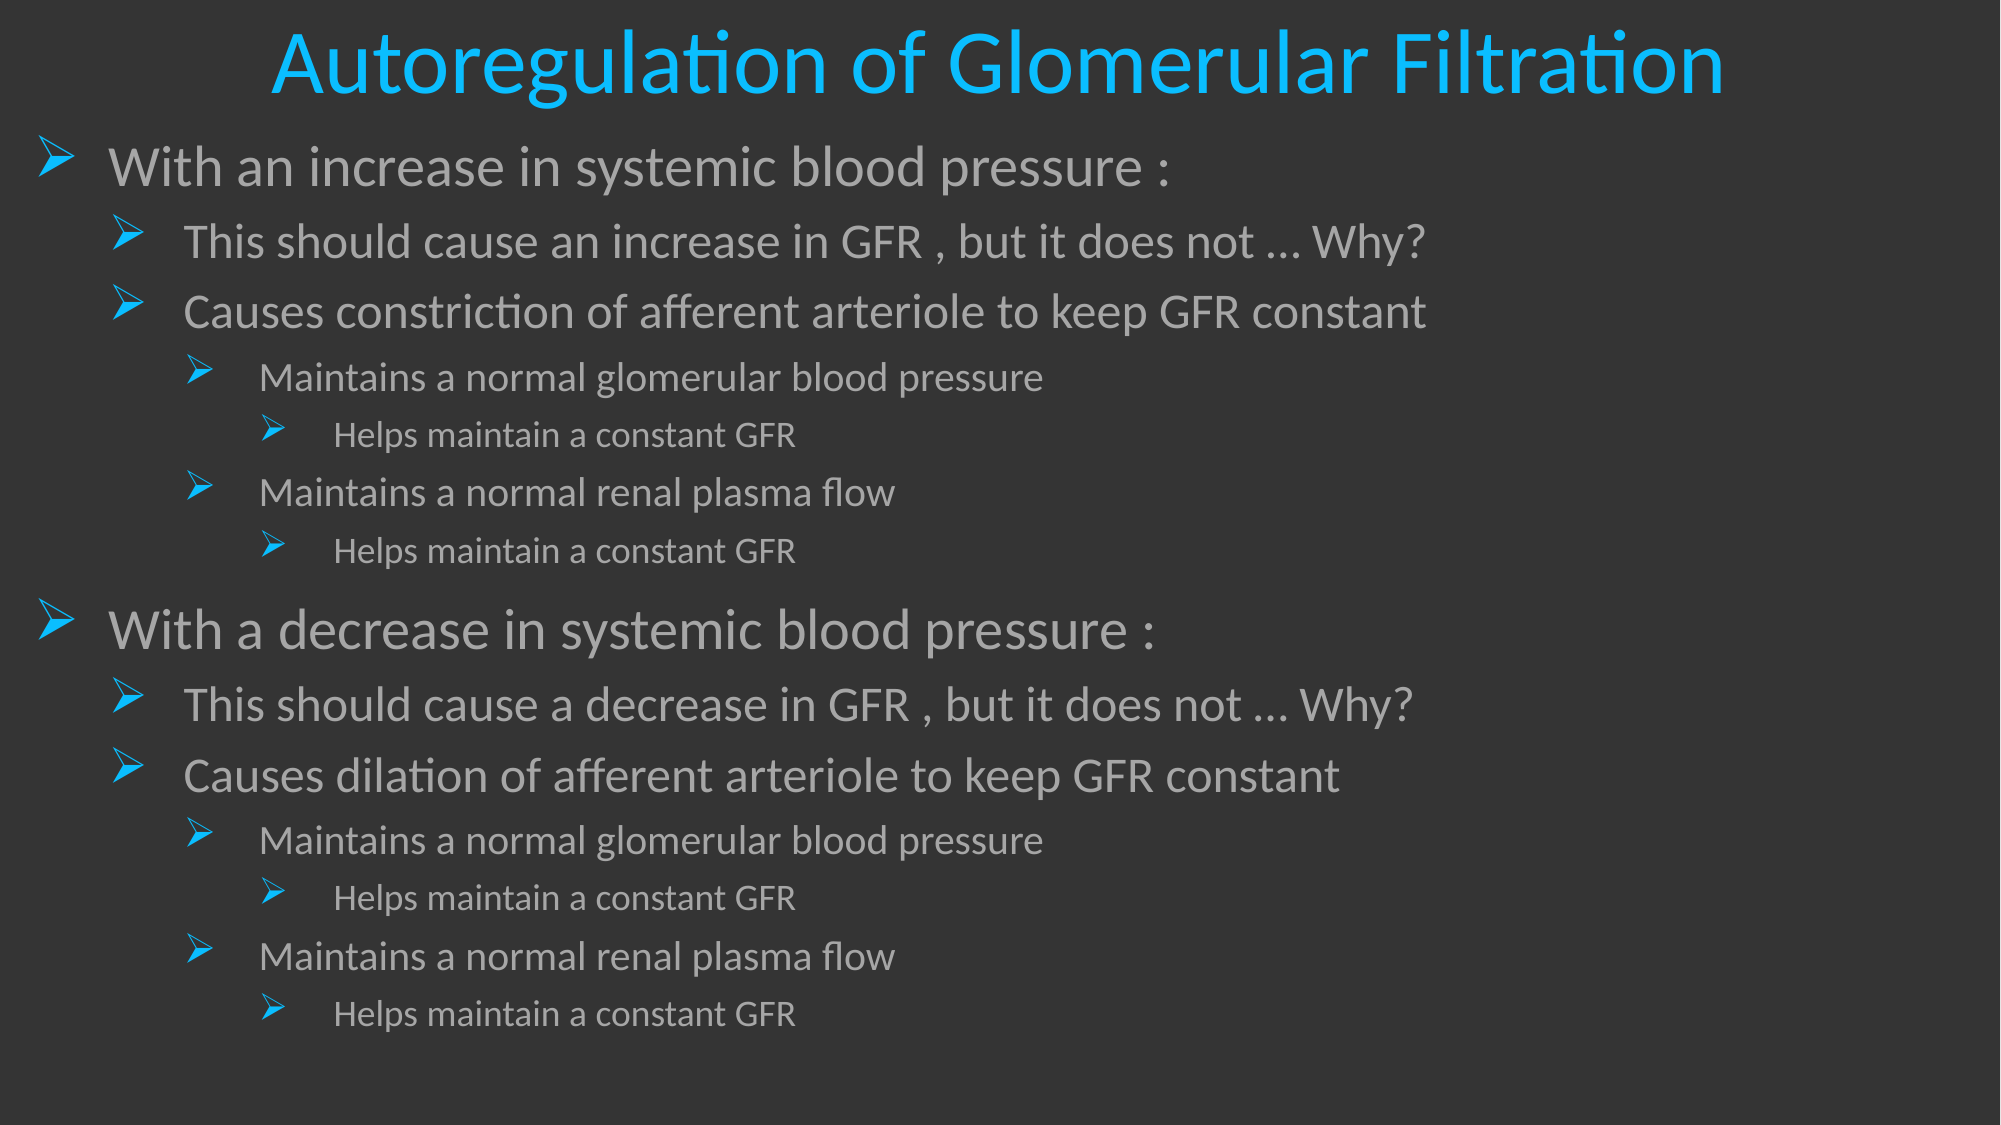

# Autoregulation of Glomerular Filtration
With an increase in systemic blood pressure :
This should cause an increase in GFR , but it does not … Why?
Causes constriction of afferent arteriole to keep GFR constant
Maintains a normal glomerular blood pressure
Helps maintain a constant GFR
Maintains a normal renal plasma flow
Helps maintain a constant GFR
With a decrease in systemic blood pressure :
This should cause a decrease in GFR , but it does not … Why?
Causes dilation of afferent arteriole to keep GFR constant
Maintains a normal glomerular blood pressure
Helps maintain a constant GFR
Maintains a normal renal plasma flow
Helps maintain a constant GFR